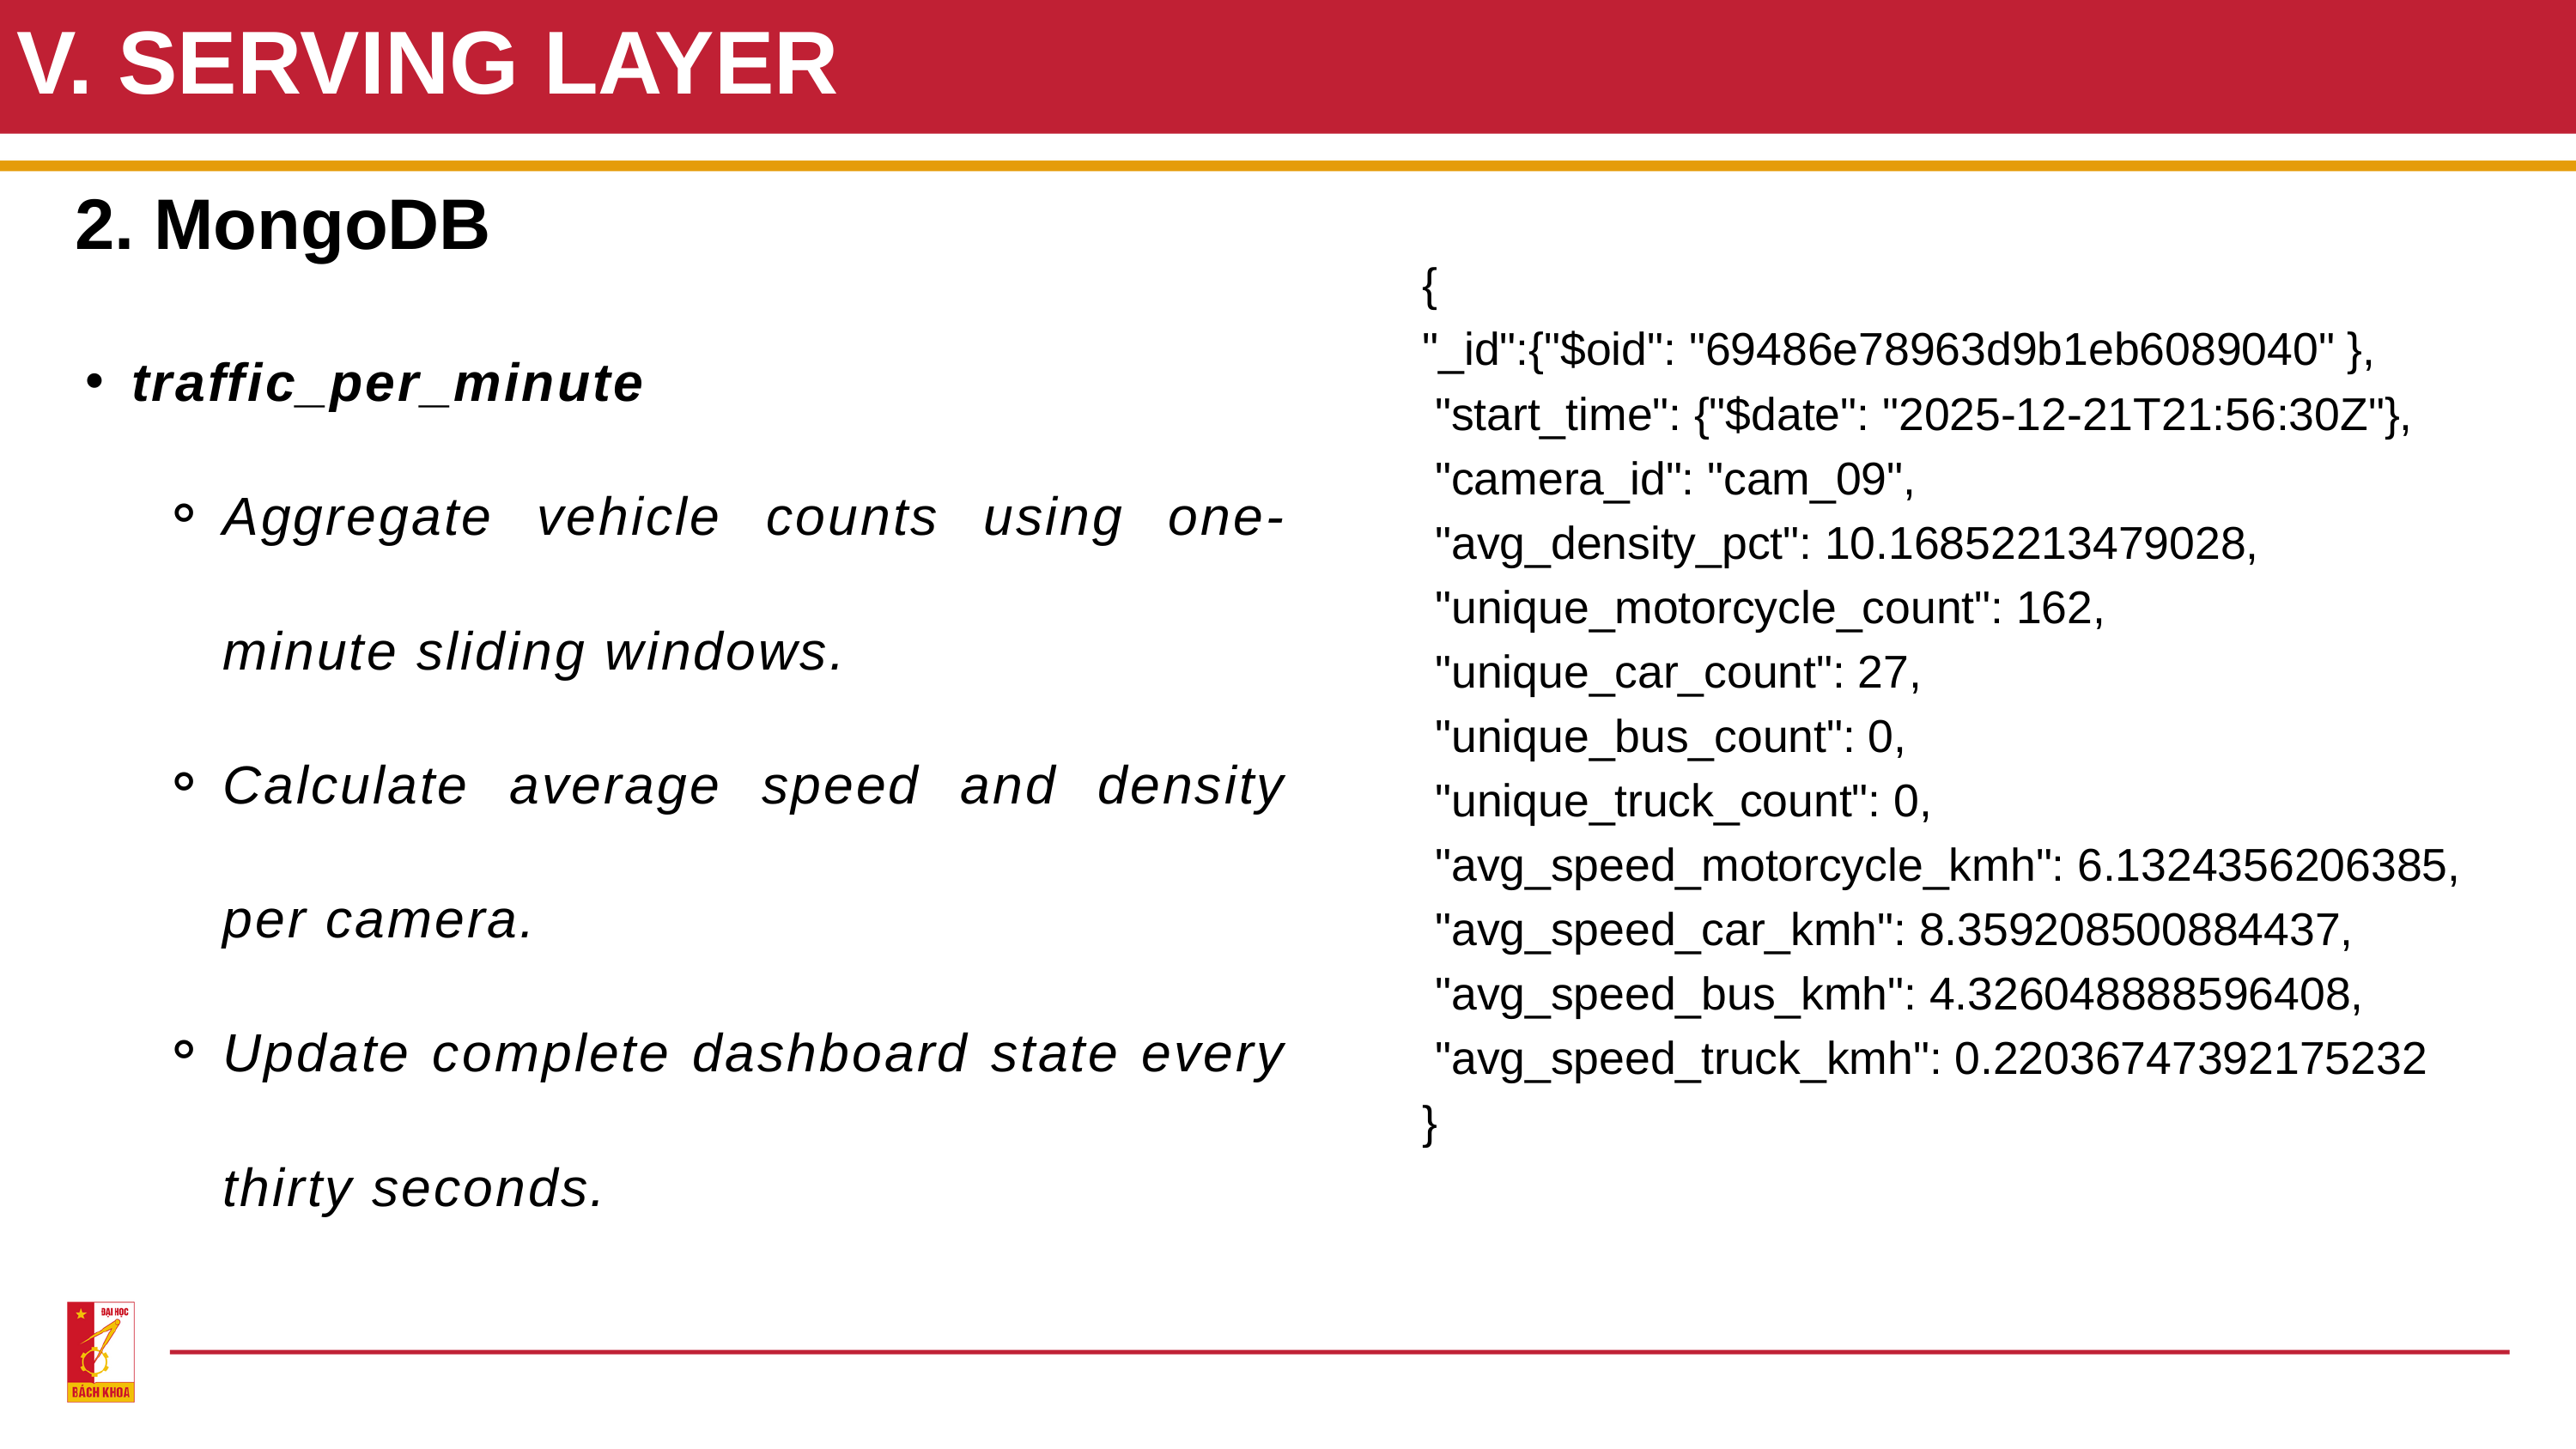

V. SERVING LAYER
2. MongoDB
{
"_id":{"$oid": "69486e78963d9b1eb6089040" },
 "start_time": {"$date": "2025-12-21T21:56:30Z"},
 "camera_id": "cam_09",
 "avg_density_pct": 10.16852213479028,
 "unique_motorcycle_count": 162,
 "unique_car_count": 27,
 "unique_bus_count": 0,
 "unique_truck_count": 0,
 "avg_speed_motorcycle_kmh": 6.1324356206385,
 "avg_speed_car_kmh": 8.359208500884437,
 "avg_speed_bus_kmh": 4.326048888596408,
 "avg_speed_truck_kmh": 0.22036747392175232
}
traffic_per_minute
Aggregate vehicle counts using one-minute sliding windows.
Calculate average speed and density per camera.
Update complete dashboard state every thirty seconds.